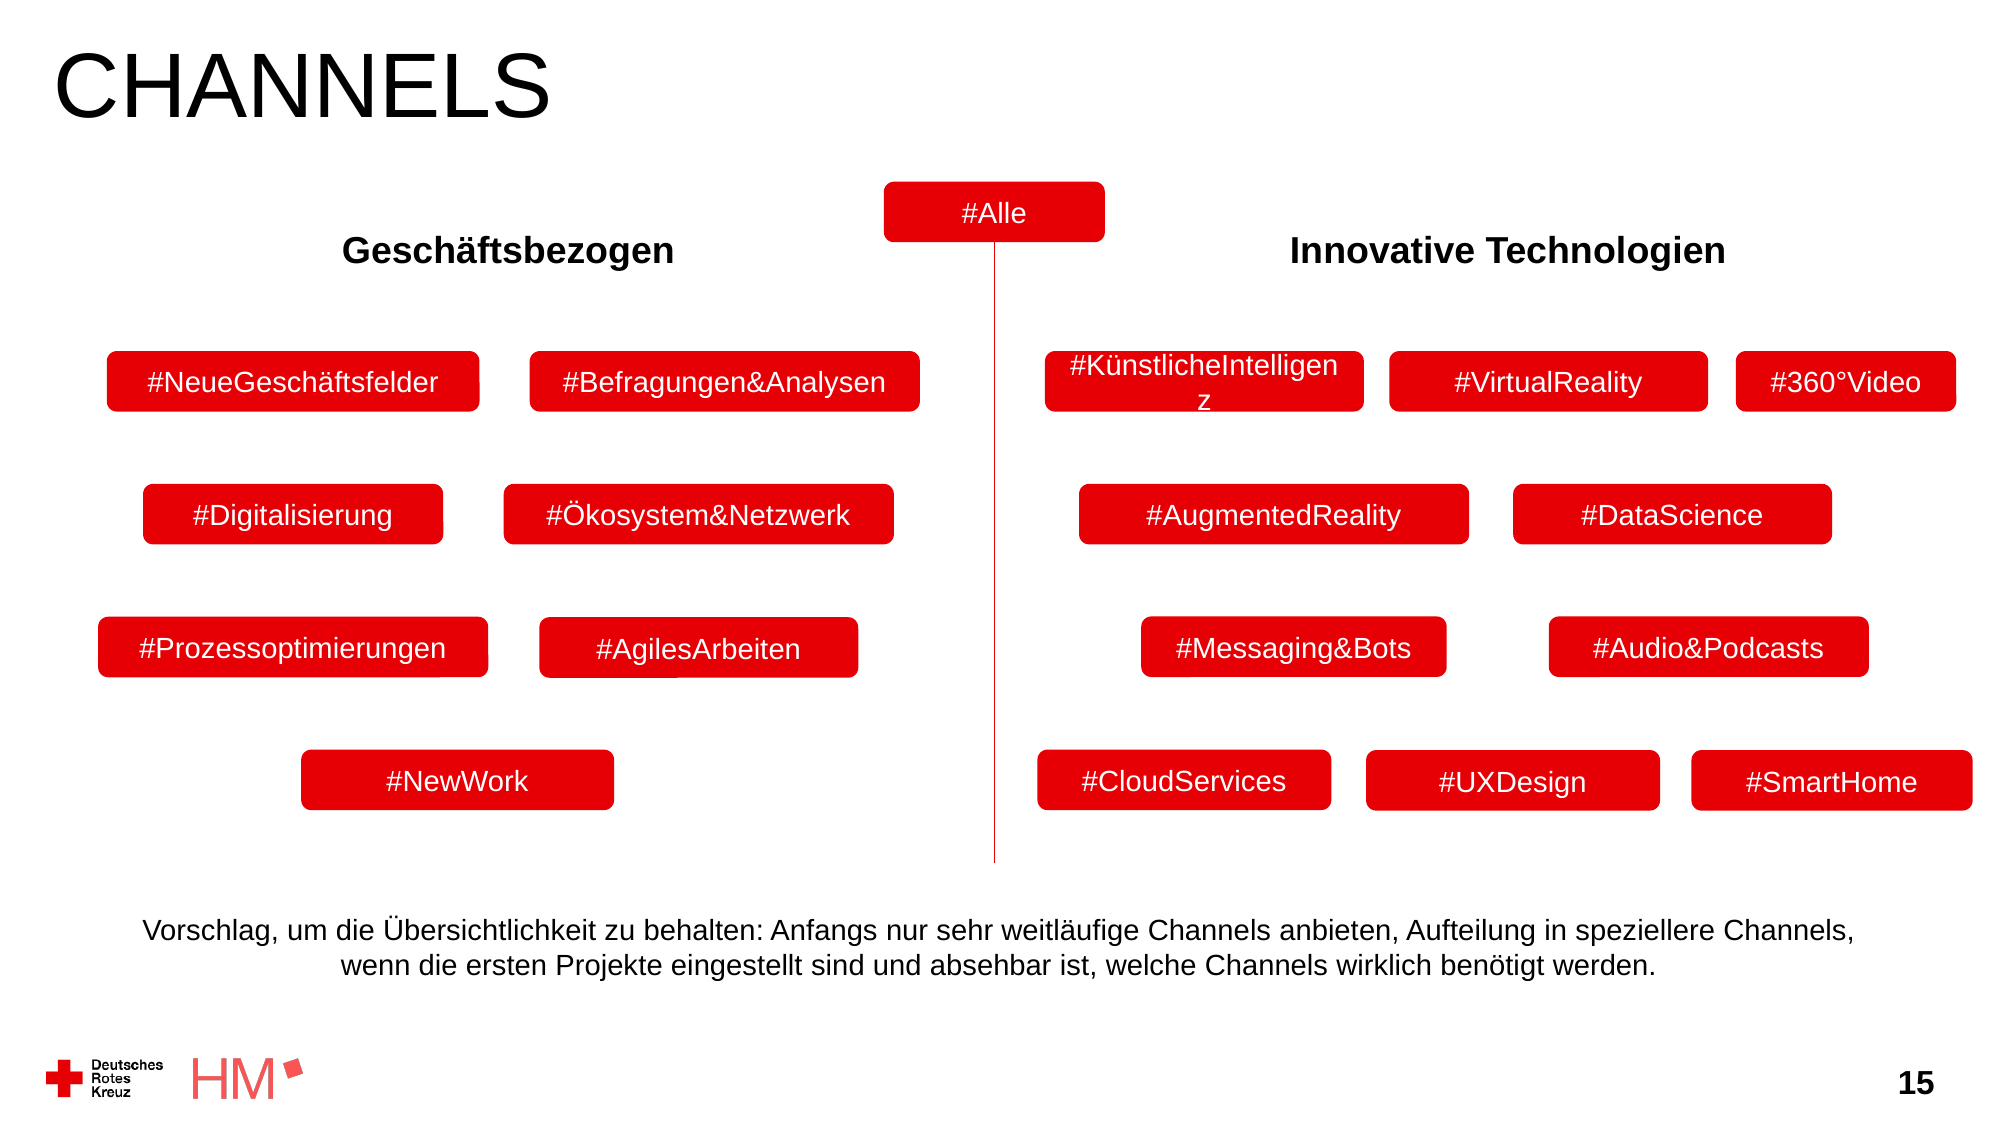

# Channels
#Alle
Geschäftsbezogen
Innovative Technologien
#NeueGeschäftsfelder
#Befragungen&Analysen
#KünstlicheIntelligenz
#VirtualReality
#360°Video
#Digitalisierung
#Ökosystem&Netzwerk
#AugmentedReality
#DataScience
#Messaging&Bots
#Audio&Podcasts
#Prozessoptimierungen
#AgilesArbeiten
#CloudServices
#NewWork
#UXDesign
#SmartHome
Vorschlag, um die Übersichtlichkeit zu behalten: Anfangs nur sehr weitläufige Channels anbieten, Aufteilung in speziellere Channels, wenn die ersten Projekte eingestellt sind und absehbar ist, welche Channels wirklich benötigt werden.
15